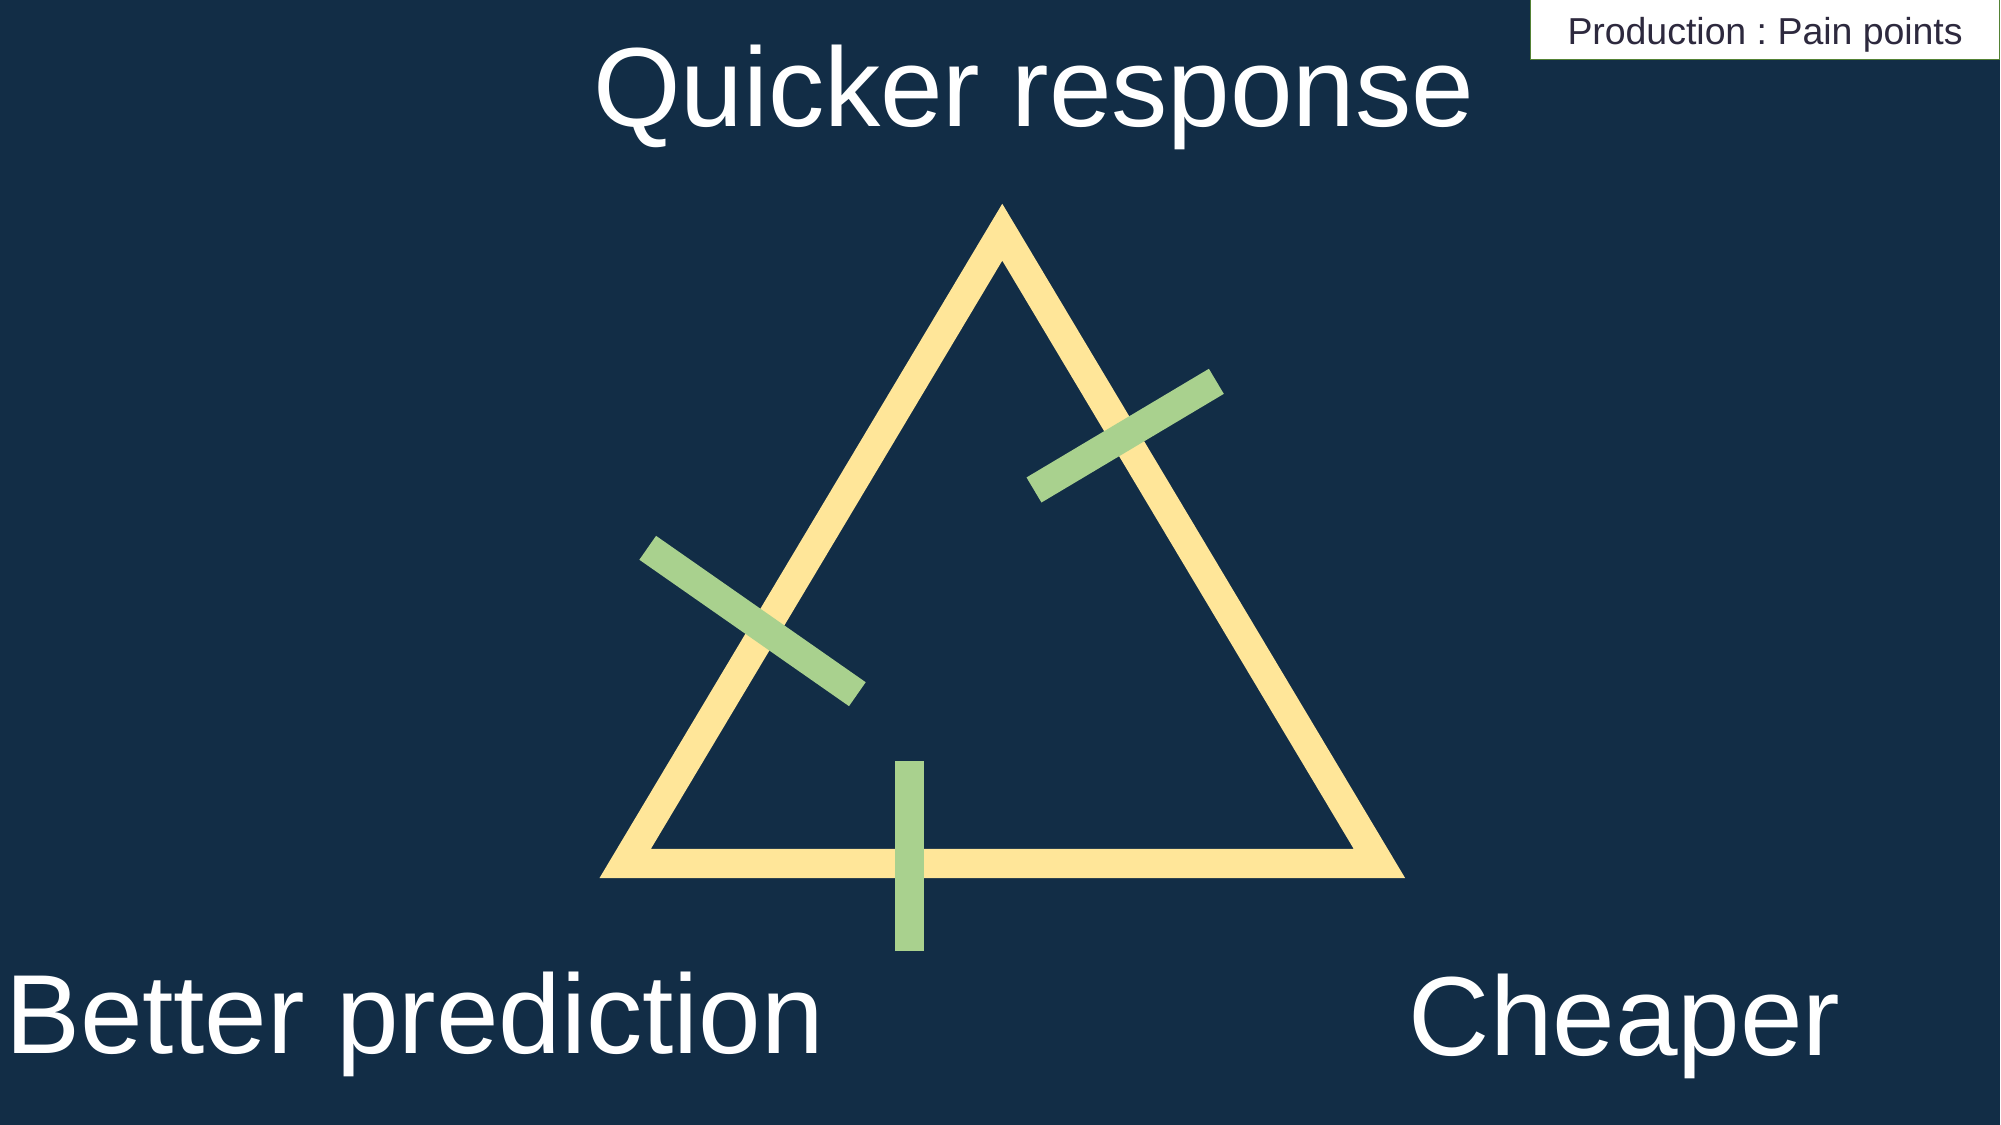

Production : Pain points
Quicker response

Better prediction
Cheaper